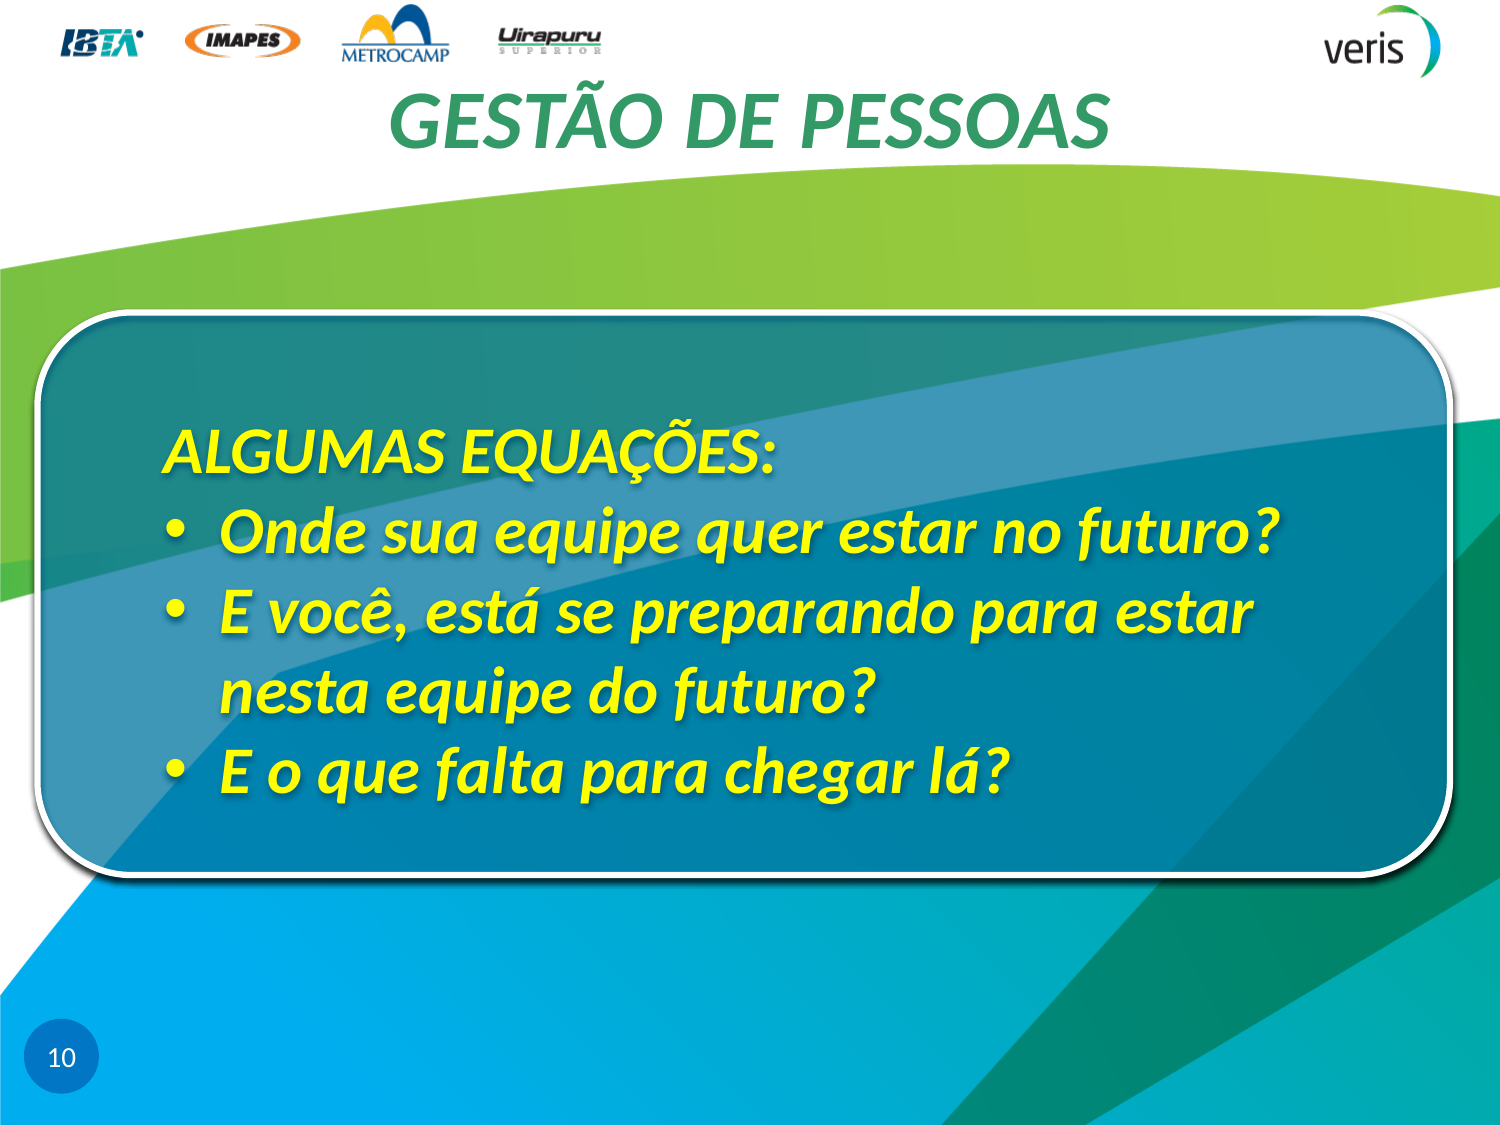

# GESTÃO DE PESSOAS

ALGUMAS EQUAÇÕES:
Onde sua equipe quer estar no futuro?
E você, está se preparando para estar nesta equipe do futuro?
E o que falta para chegar lá?
10